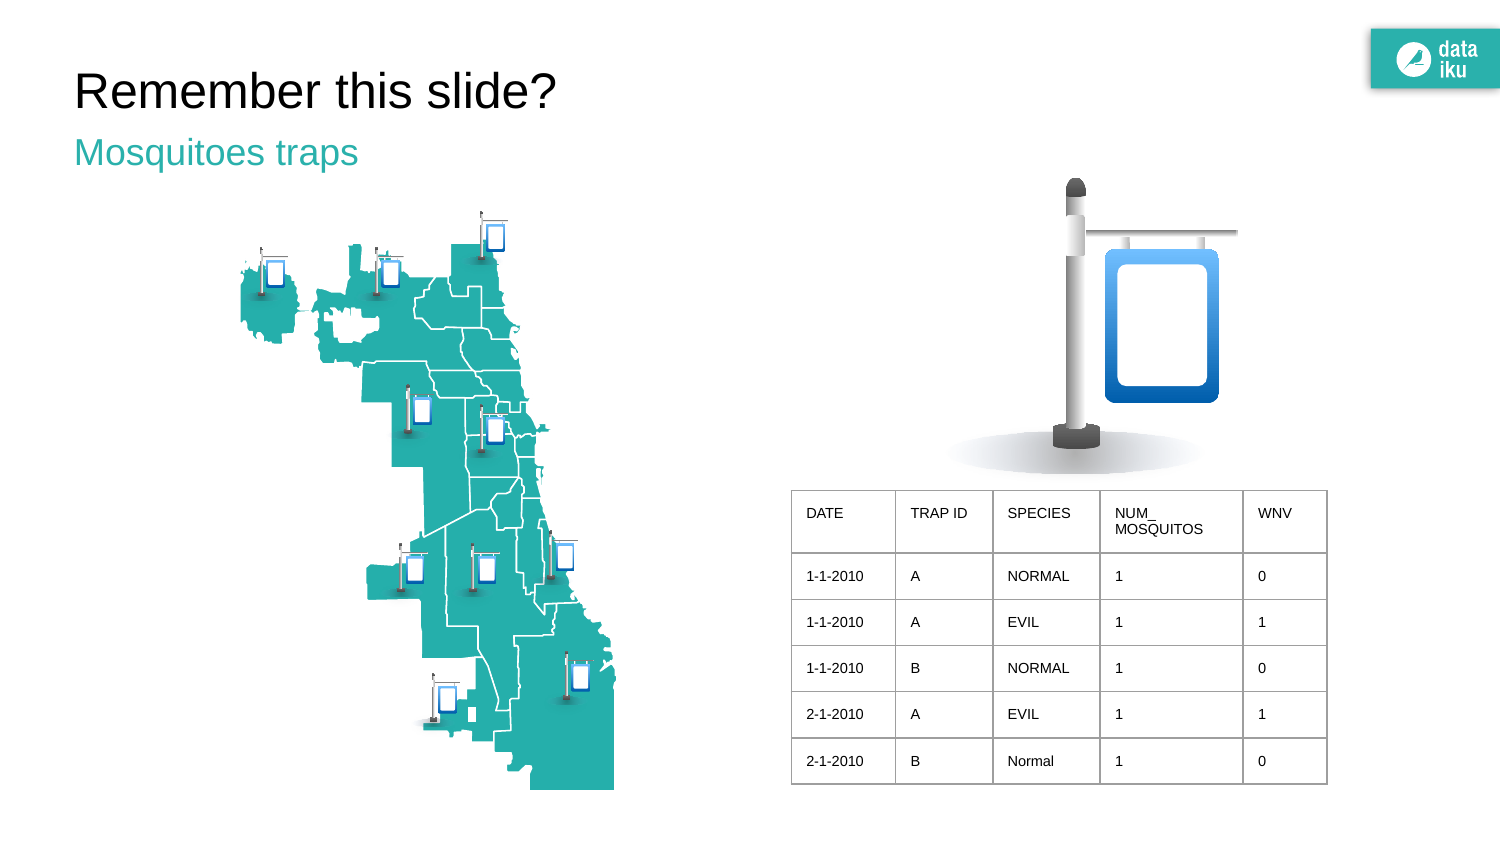

# Remember this slide?
Mosquitoes traps

| DATE | TRAP ID | SPECIES | NUM\_ MOSQUITOS | WNV |
| --- | --- | --- | --- | --- |
| 1-1-2010 | A | NORMAL | 1 | 0 |
| 1-1-2010 | A | EVIL | 1 | 1 |
| 1-1-2010 | B | NORMAL | 1 | 0 |
| 2-1-2010 | A | EVIL | 1 | 1 |
| 2-1-2010 | B | Normal | 1 | 0 |